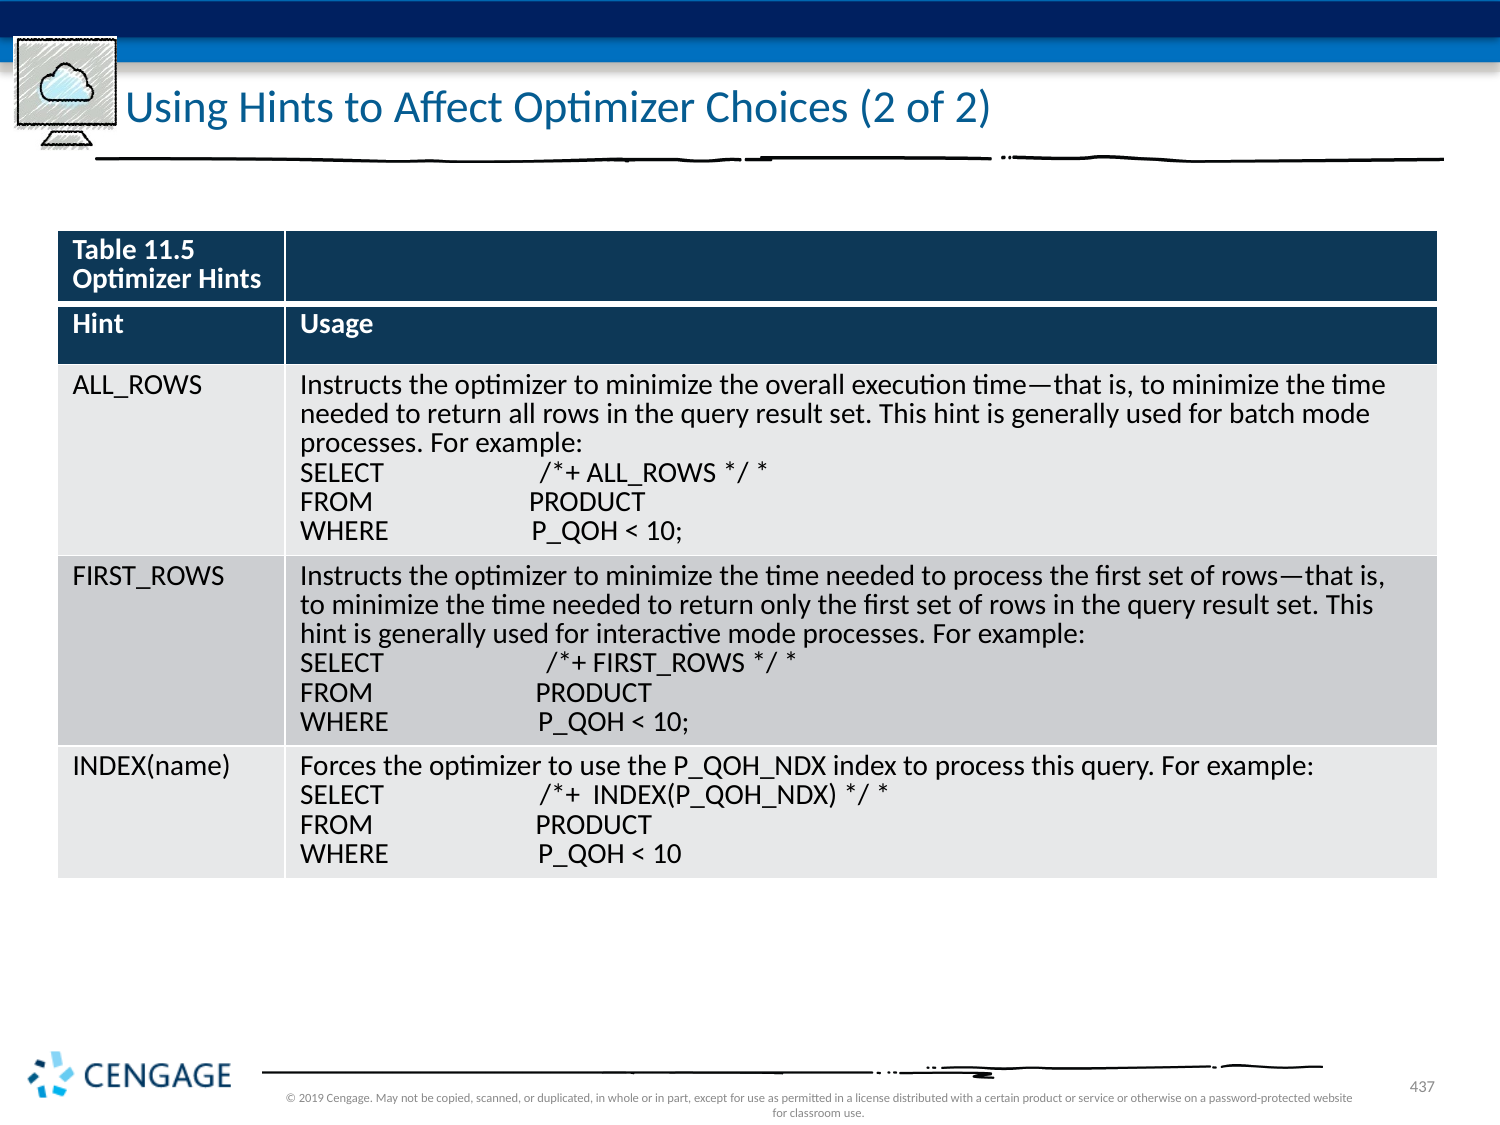

# Using Hints to Affect Optimizer Choices (2 of 2)
| Table 11.5 Optimizer Hints |  |
| --- | --- |
| Hint | Usage |
| ALL\_ROWS | Instructs the optimizer to minimize the overall execution time—that is, to minimize the time needed to return all rows in the query result set. This hint is generally used for batch mode processes. For example: SELECT /\*+ ALL\_ROWS \*/ \* FROM PRODUCT WHERE P\_QOH < 10; |
| FIRST\_ROWS | Instructs the optimizer to minimize the time needed to process the first set of rows—that is, to minimize the time needed to return only the first set of rows in the query result set. This hint is generally used for interactive mode processes. For example: SELECT /\*+ FIRST\_ROWS \*/ \* FROM PRODUCT WHERE P\_QOH < 10; |
| INDEX(name) | Forces the optimizer to use the P\_QOH\_NDX index to process this query. For example: SELECT /\*+ INDEX(P\_QOH\_NDX) \*/ \* FROM PRODUCT WHERE P\_QOH < 10 |
© 2019 Cengage. May not be copied, scanned, or duplicated, in whole or in part, except for use as permitted in a license distributed with a certain product or service or otherwise on a password-protected website for classroom use.